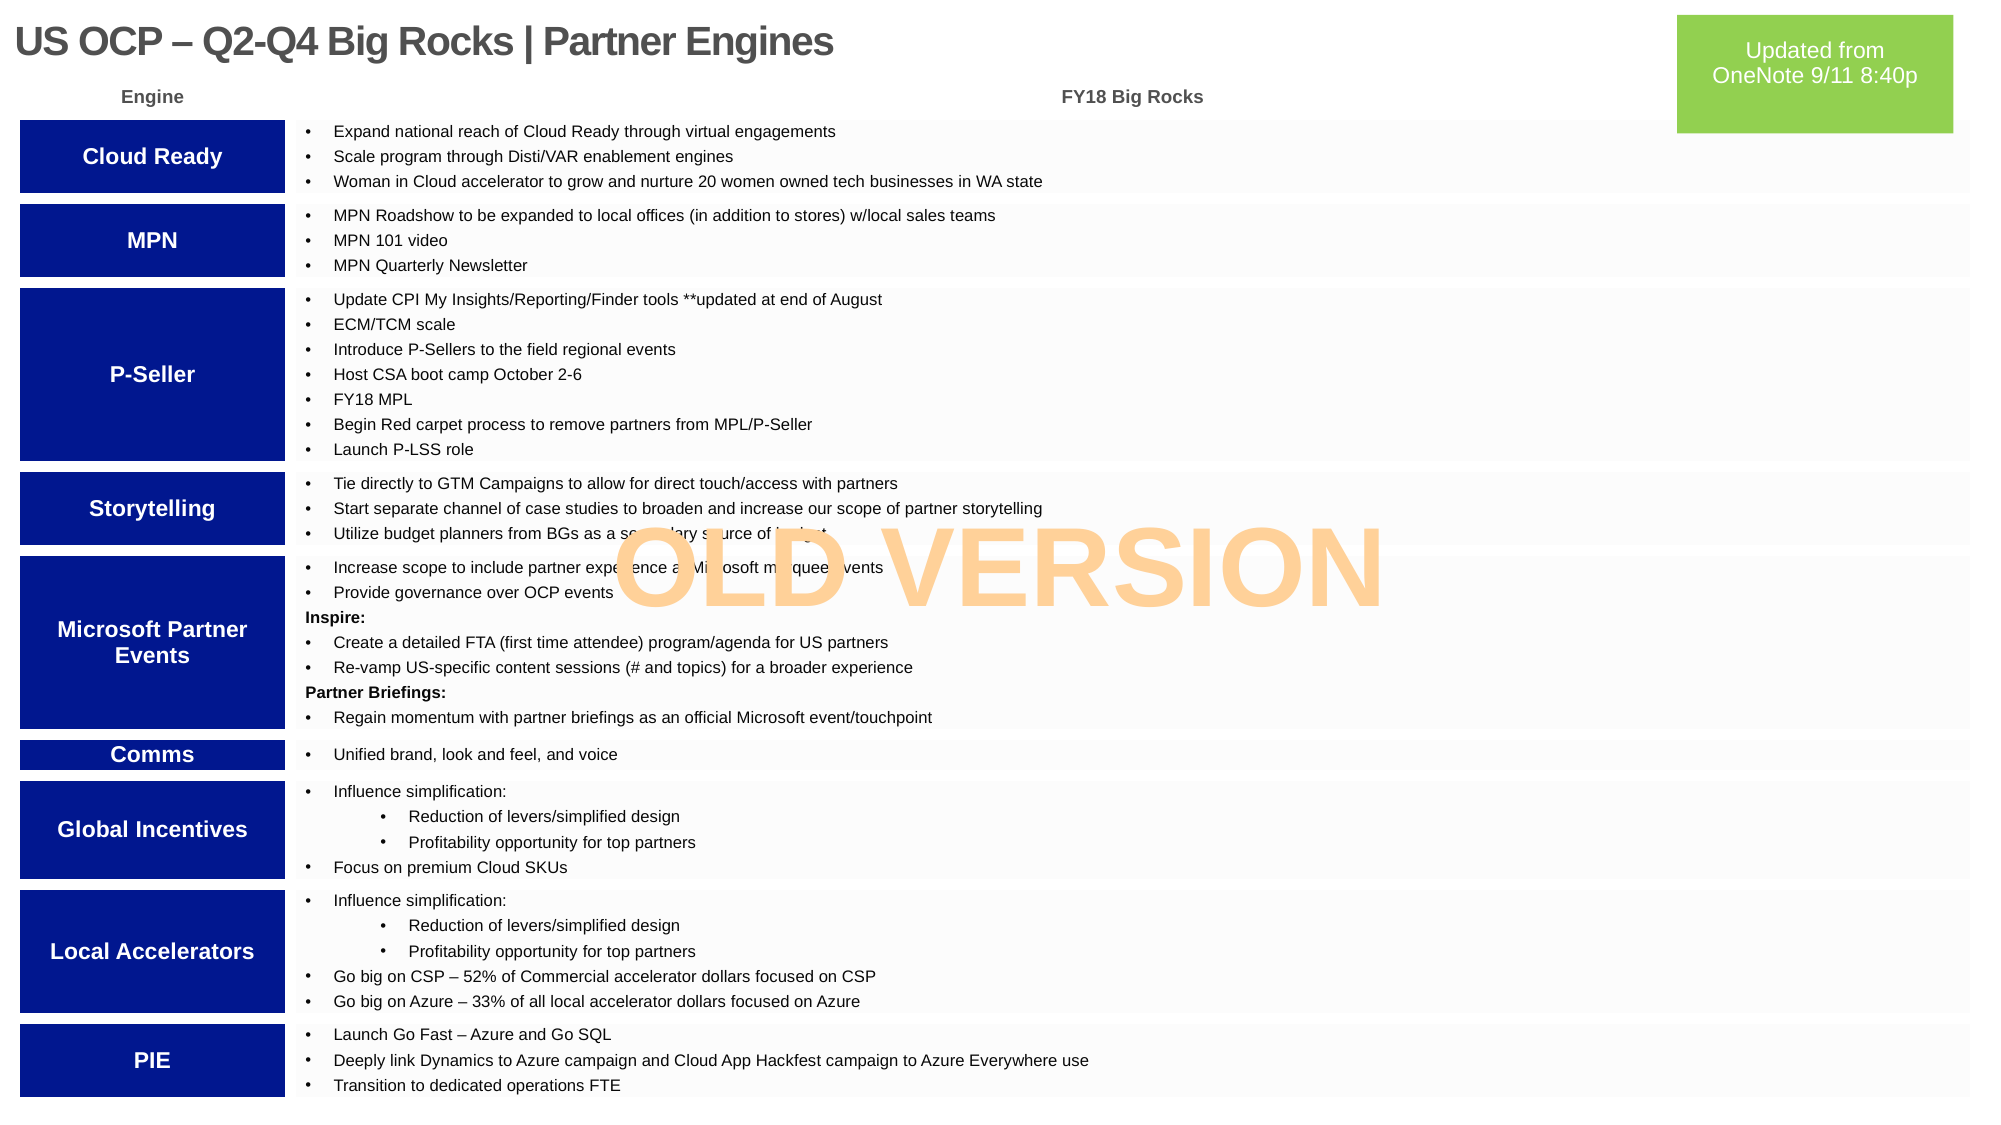

# US OCP – Q2-Q4 Big Rocks | Partner Engines
Updated from OneNote 9/11 8:40p
| Engine | FY18 Big Rocks |
| --- | --- |
| Cloud Ready | Expand national reach of Cloud Ready through virtual engagements Scale program through Disti/VAR enablement engines Woman in Cloud accelerator to grow and nurture 20 women owned tech businesses in WA state |
| MPN | MPN Roadshow to be expanded to local offices (in addition to stores) w/local sales teams MPN 101 video MPN Quarterly Newsletter |
| P-Seller | Update CPI My Insights/Reporting/Finder tools \*\*updated at end of August ECM/TCM scale Introduce P-Sellers to the field regional events Host CSA boot camp October 2-6 FY18 MPL Begin Red carpet process to remove partners from MPL/P-Seller Launch P-LSS role |
| Storytelling | Tie directly to GTM Campaigns to allow for direct touch/access with partners Start separate channel of case studies to broaden and increase our scope of partner storytelling Utilize budget planners from BGs as a secondary source of budget |
| Microsoft Partner Events | Increase scope to include partner experience at Microsoft marquee events Provide governance over OCP events Inspire: Create a detailed FTA (first time attendee) program/agenda for US partners Re-vamp US-specific content sessions (# and topics) for a broader experience Partner Briefings: Regain momentum with partner briefings as an official Microsoft event/touchpoint |
| Comms | Unified brand, look and feel, and voice |
| Global Incentives | Influence simplification: Reduction of levers/simplified design Profitability opportunity for top partners Focus on premium Cloud SKUs |
| Local Accelerators | Influence simplification: Reduction of levers/simplified design Profitability opportunity for top partners Go big on CSP – 52% of Commercial accelerator dollars focused on CSP Go big on Azure – 33% of all local accelerator dollars focused on Azure |
| PIE | Launch Go Fast – Azure and Go SQL Deeply link Dynamics to Azure campaign and Cloud App Hackfest campaign to Azure Everywhere use Transition to dedicated operations FTE |
OLD VERSION
18